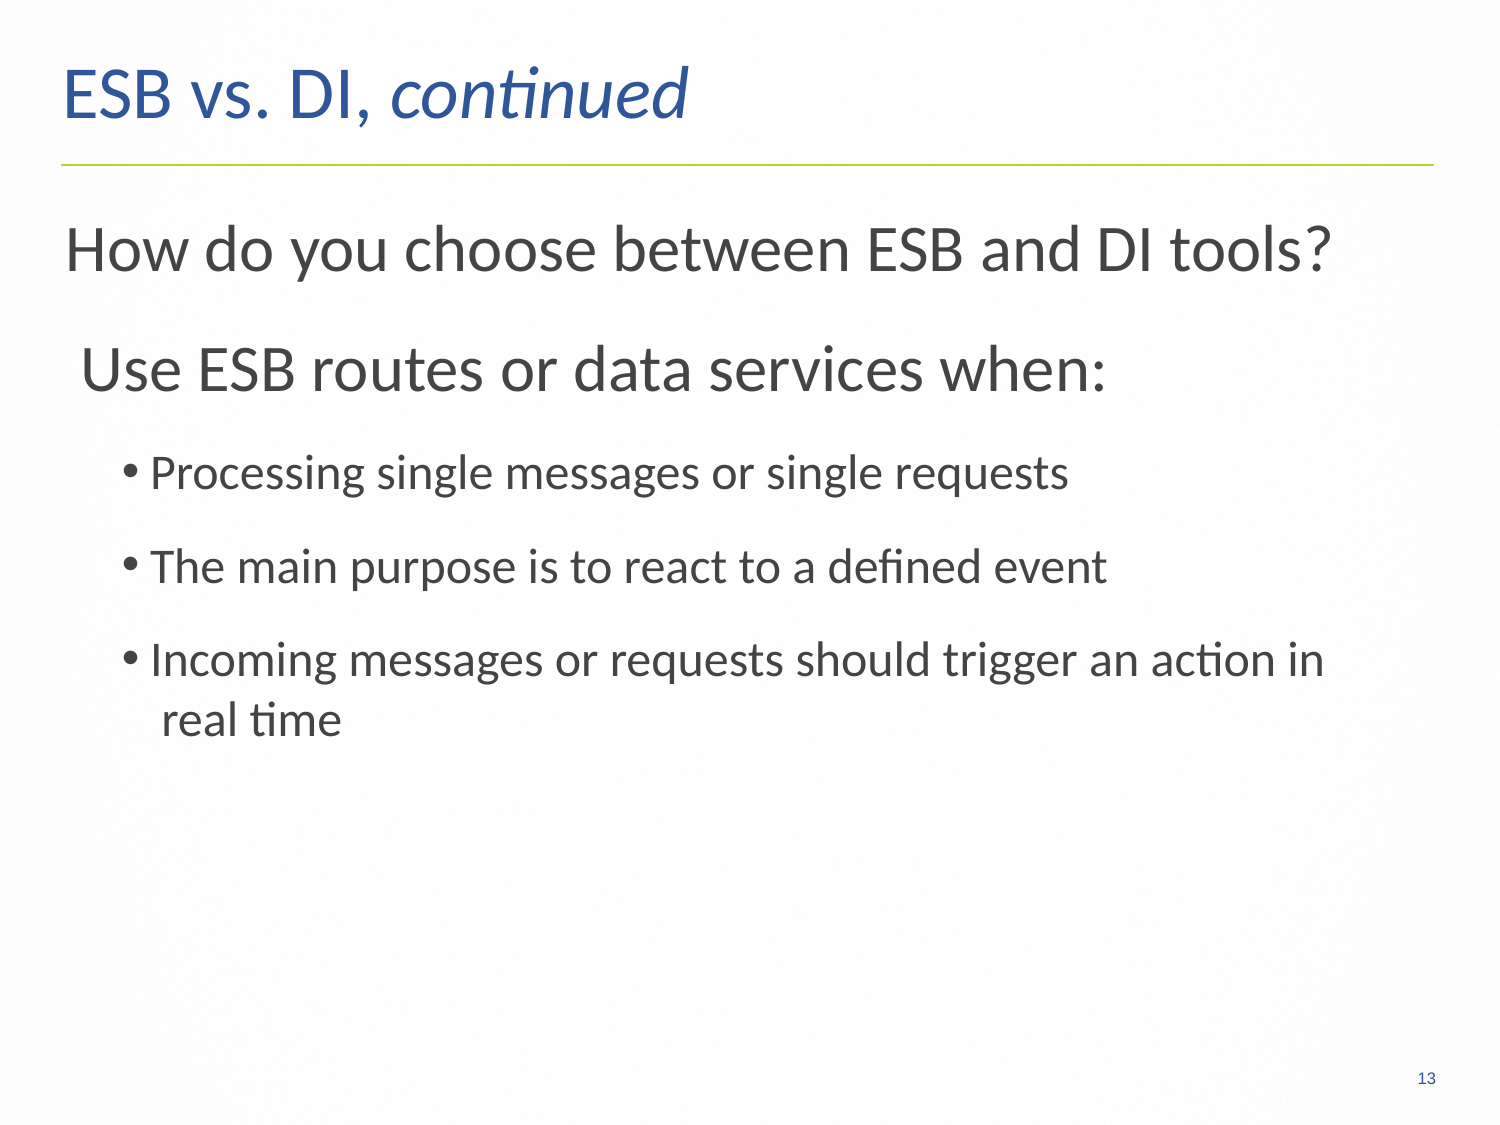

13
# ESB vs. DI, continued
How do you choose between ESB and DI tools?  Use ESB routes or data services when:
Processing single messages or single requests
The main purpose is to react to a defined event
Incoming messages or requests should trigger an action in  real time